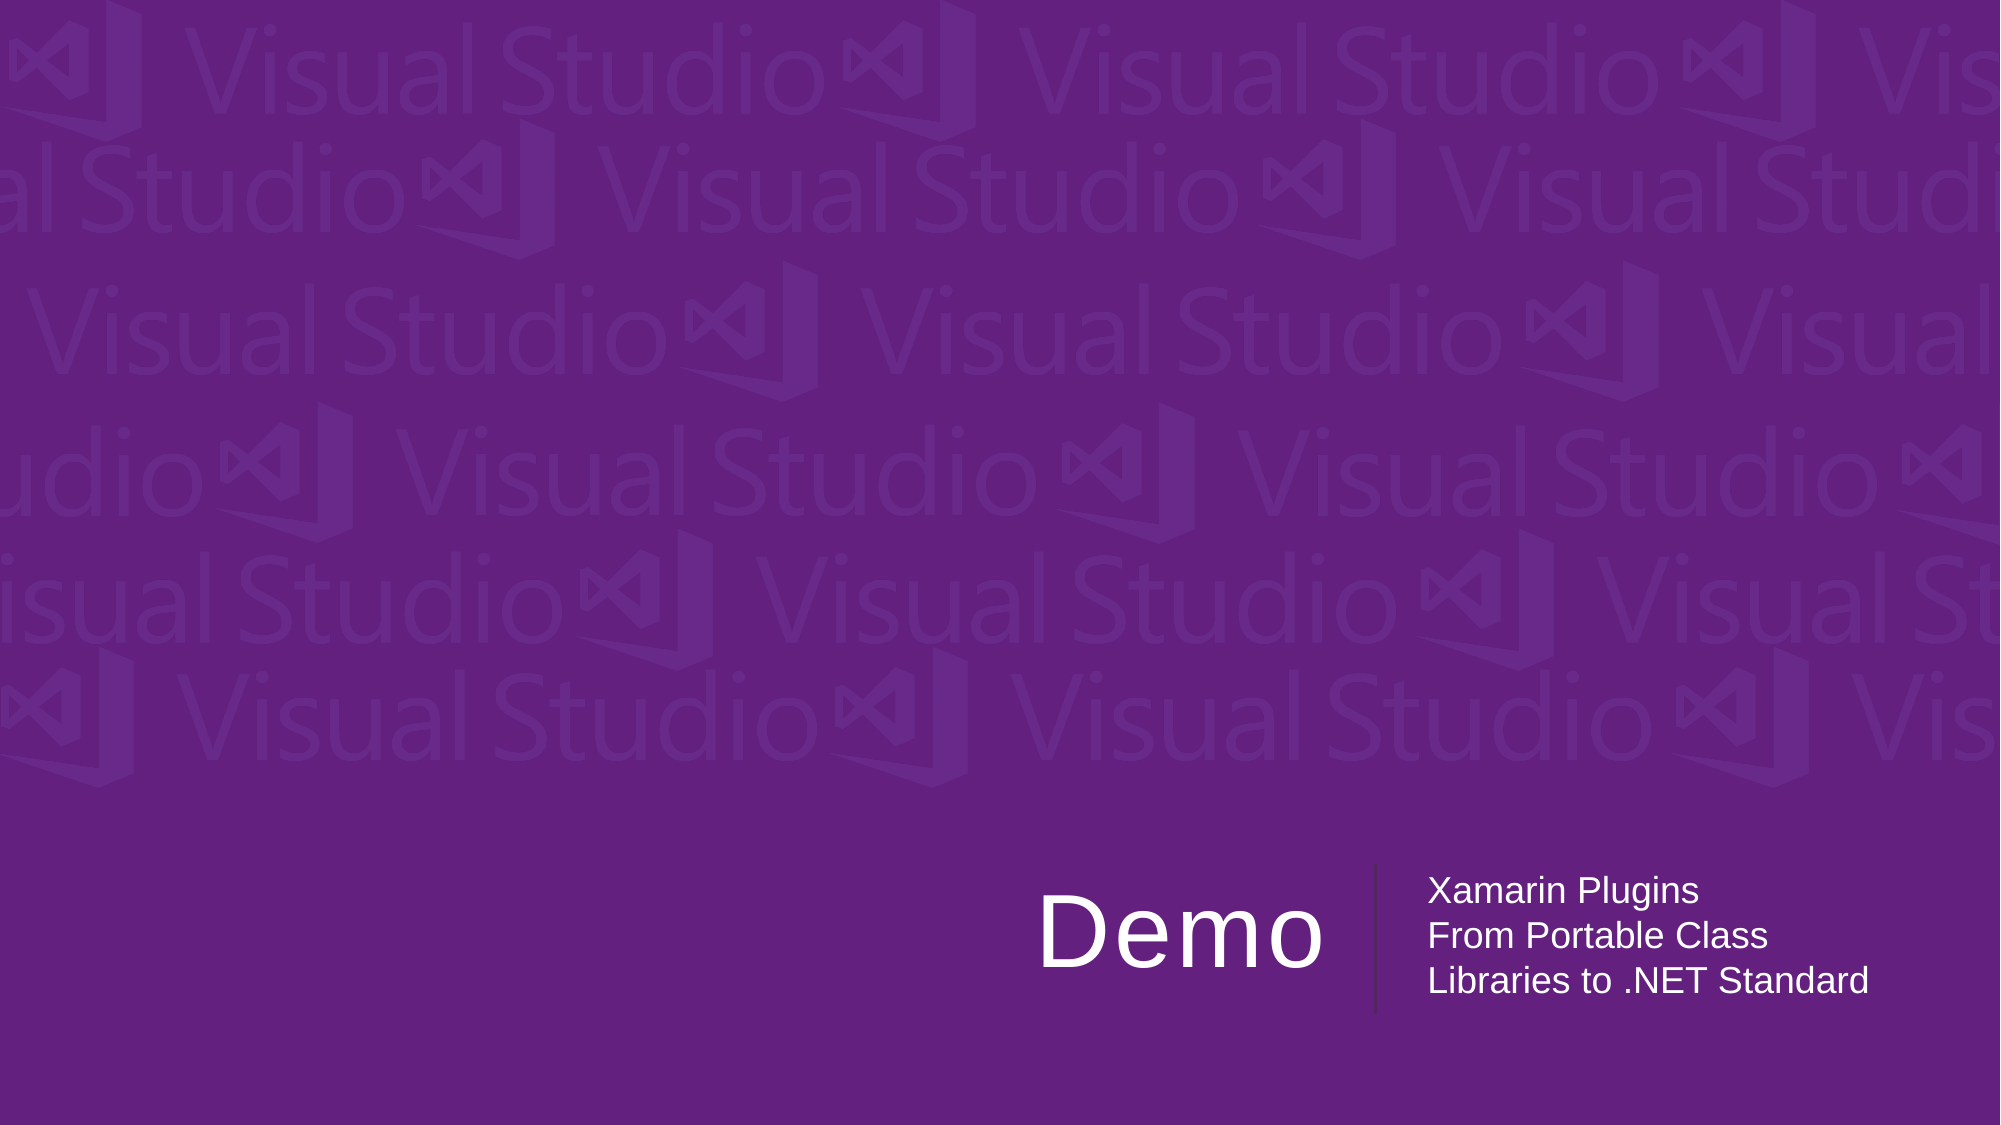

# Demo
Xamarin Plugins
From Portable Class Libraries to .NET Standard